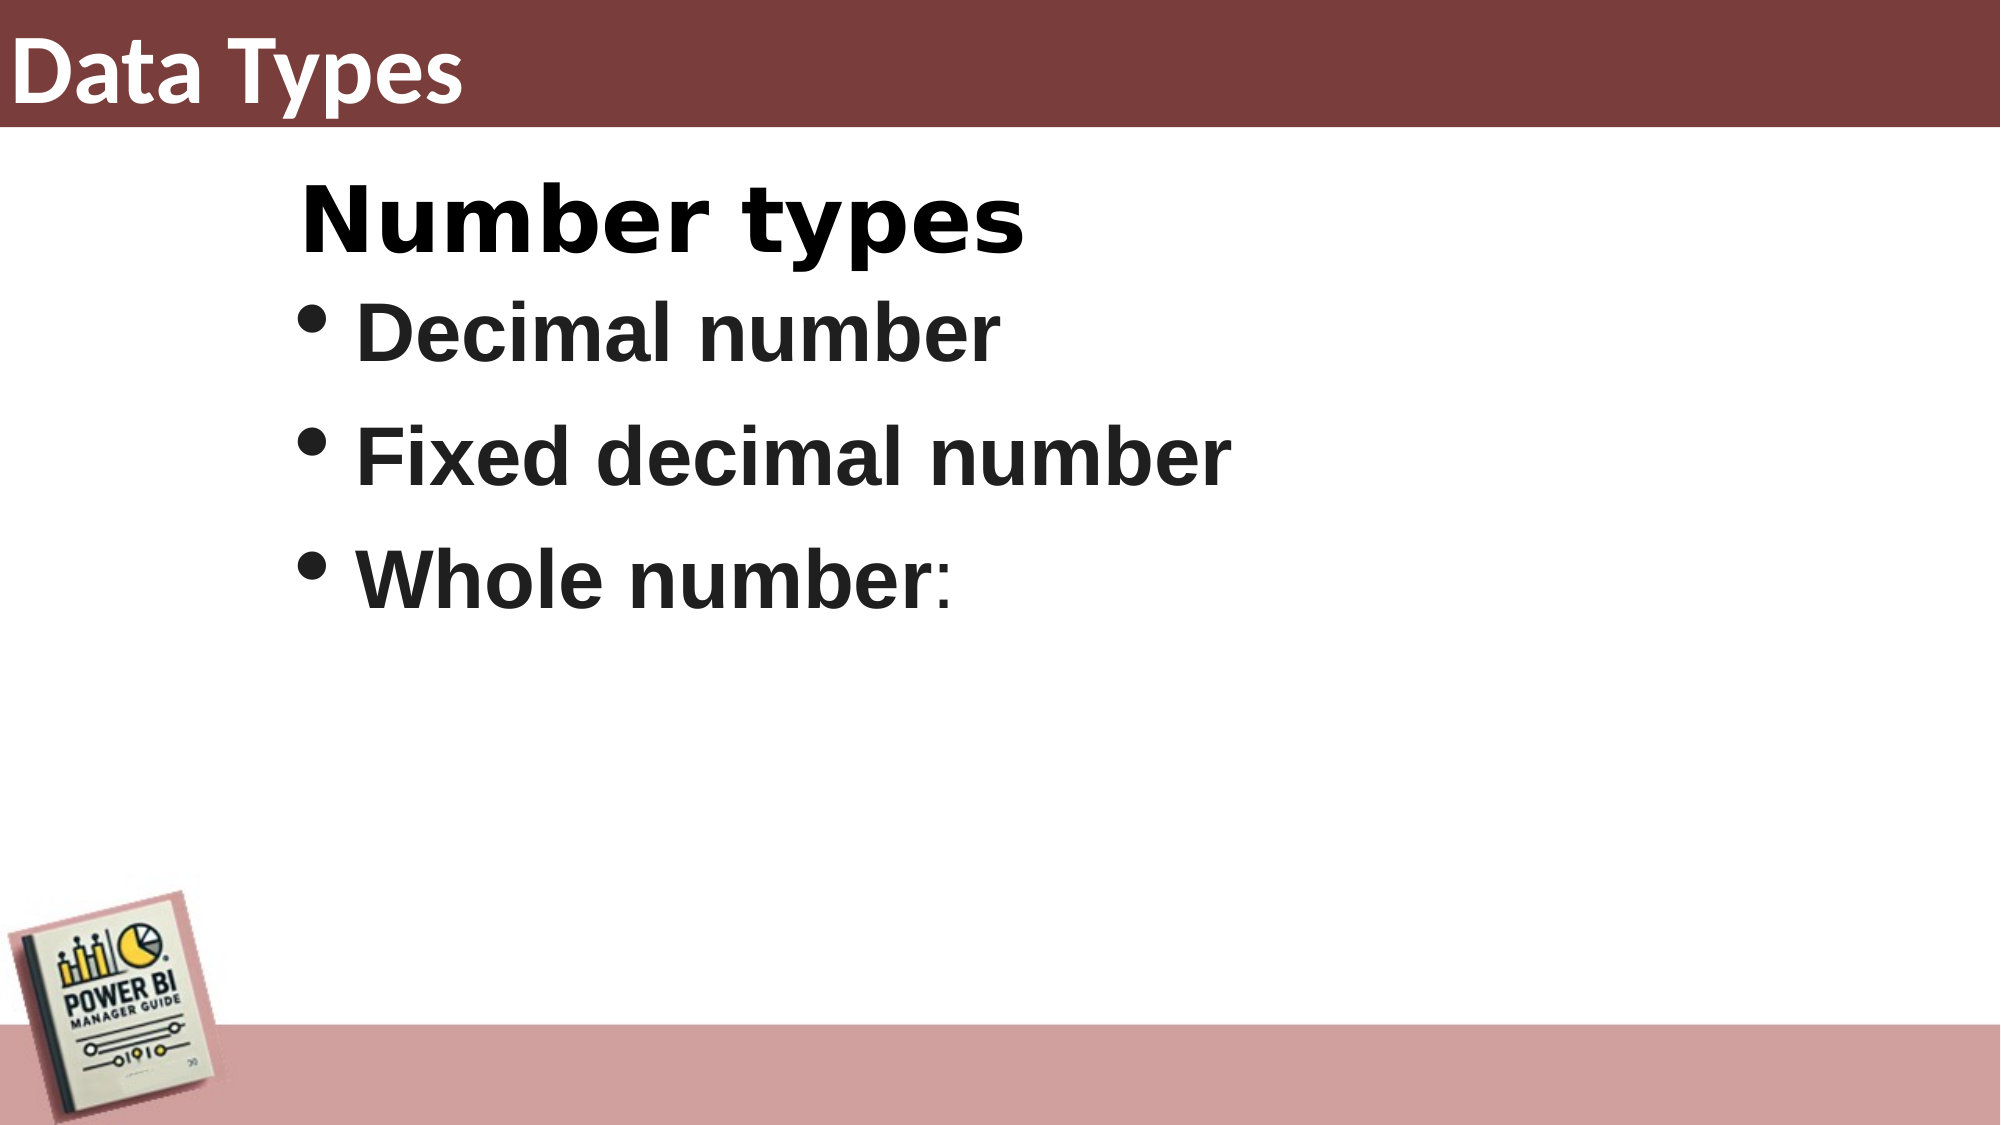

Data Types
Number types
Decimal number
Fixed decimal number
Whole number: